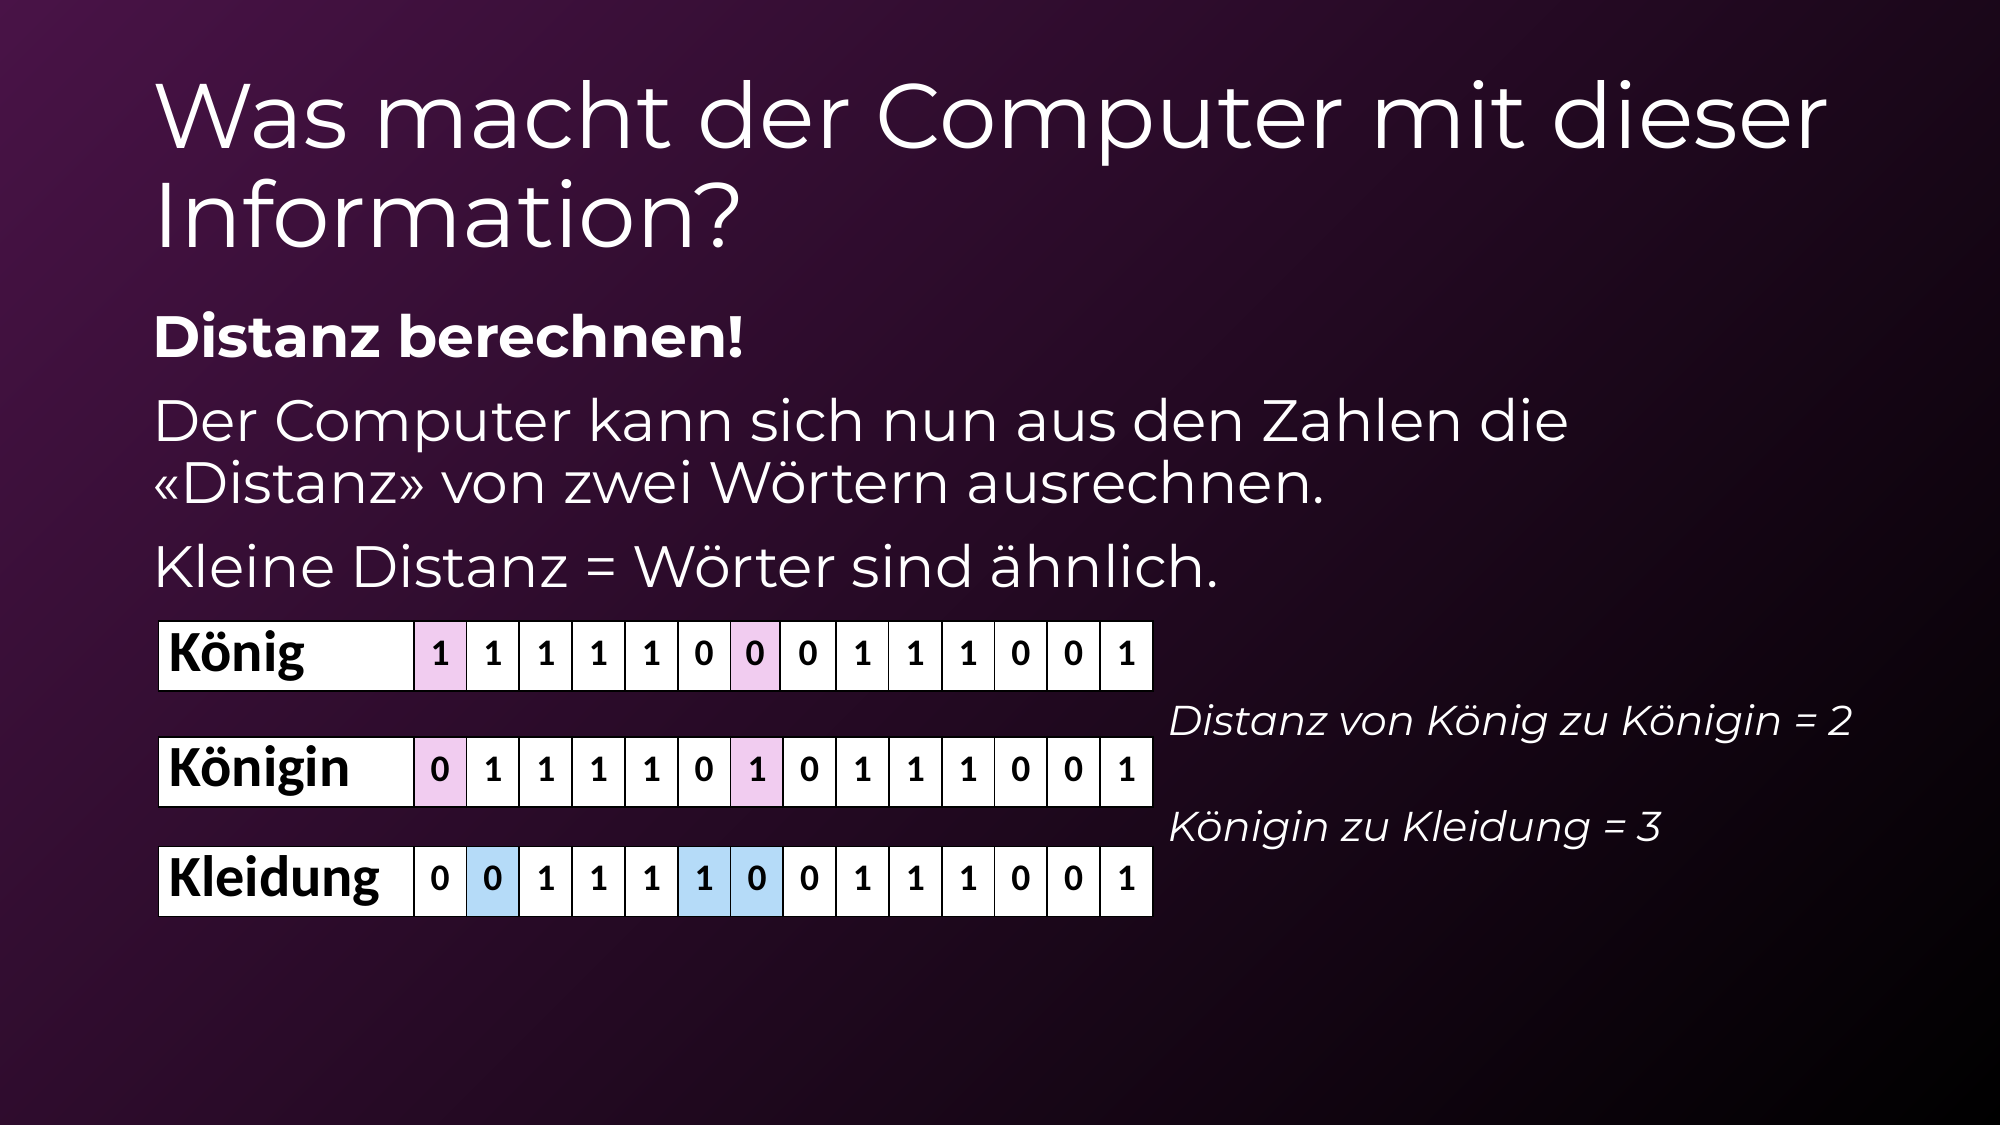

# Was macht der Computer mit dieser Information?
Distanz berechnen!
Der Computer kann sich nun aus den Zahlen die «Distanz» von zwei Wörtern ausrechnen.
Kleine Distanz = Wörter sind ähnlich.
| König | 1 | 1 | 1 | 1 | 1 | 0 | 0 | 0 | 1 | 1 | 1 | 0 | 0 | 1 |
| --- | --- | --- | --- | --- | --- | --- | --- | --- | --- | --- | --- | --- | --- | --- |
Distanz von König zu Königin = 2
| Königin | 0 | 1 | 1 | 1 | 1 | 0 | 1 | 0 | 1 | 1 | 1 | 0 | 0 | 1 |
| --- | --- | --- | --- | --- | --- | --- | --- | --- | --- | --- | --- | --- | --- | --- |
Königin zu Kleidung = 3
| Kleidung | 0 | 0 | 1 | 1 | 1 | 1 | 0 | 0 | 1 | 1 | 1 | 0 | 0 | 1 |
| --- | --- | --- | --- | --- | --- | --- | --- | --- | --- | --- | --- | --- | --- | --- |